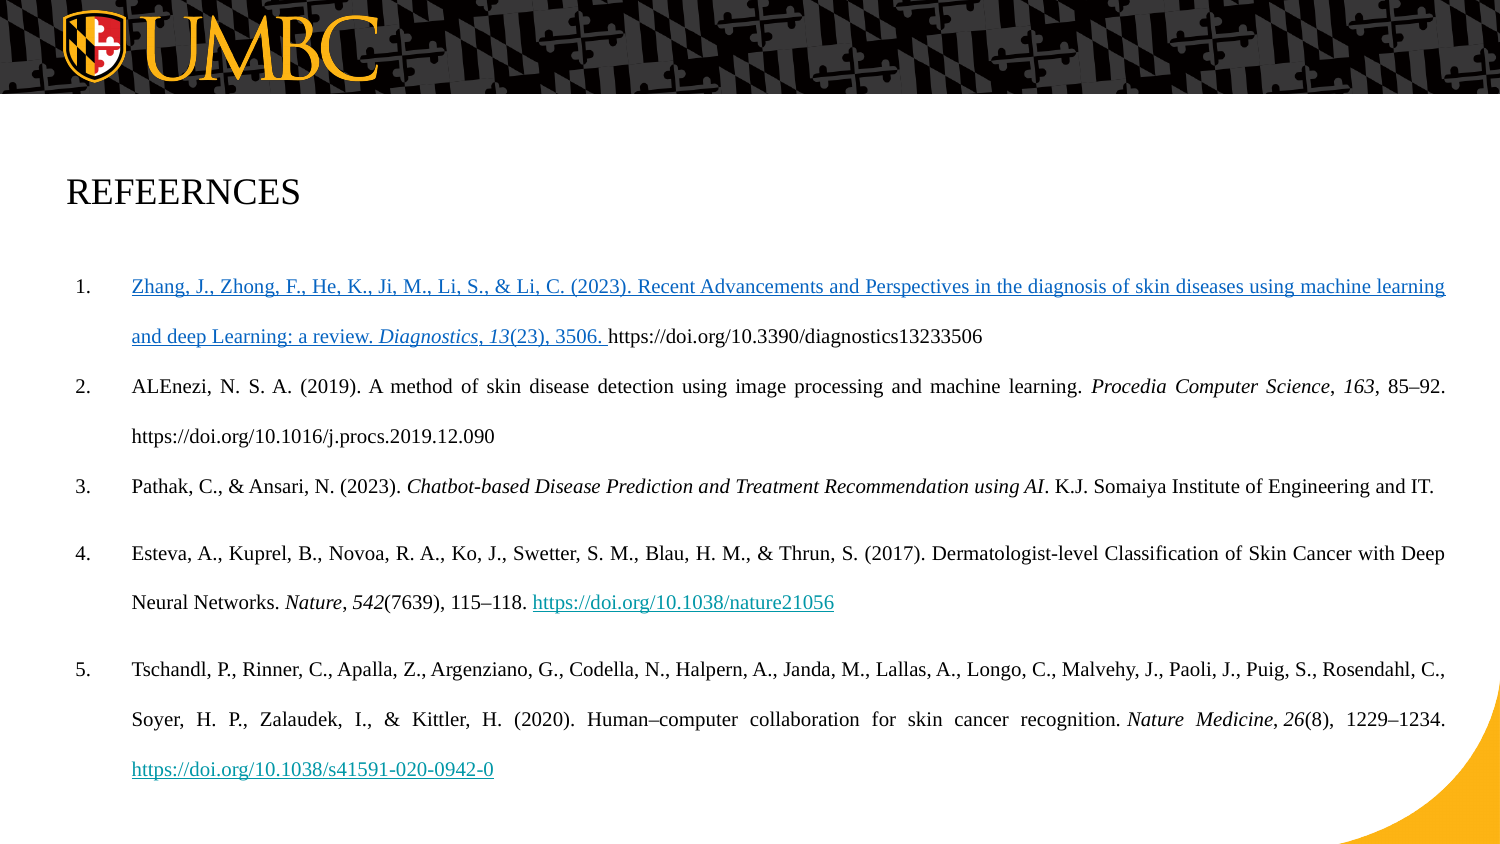

# REFEERNCES
Zhang, J., Zhong, F., He, K., Ji, M., Li, S., & Li, C. (2023). Recent Advancements and Perspectives in the diagnosis of skin diseases using machine learning and deep Learning: a review. Diagnostics, 13(23), 3506. https://doi.org/10.3390/diagnostics13233506
ALEnezi, N. S. A. (2019). A method of skin disease detection using image processing and machine learning. Procedia Computer Science, 163, 85–92. https://doi.org/10.1016/j.procs.2019.12.090
Pathak, C., & Ansari, N. (2023). Chatbot-based Disease Prediction and Treatment Recommendation using AI. K.J. Somaiya Institute of Engineering and IT.
Esteva, A., Kuprel, B., Novoa, R. A., Ko, J., Swetter, S. M., Blau, H. M., & Thrun, S. (2017). Dermatologist-level Classification of Skin Cancer with Deep Neural Networks. Nature, 542(7639), 115–118. https://doi.org/10.1038/nature21056
Tschandl, P., Rinner, C., Apalla, Z., Argenziano, G., Codella, N., Halpern, A., Janda, M., Lallas, A., Longo, C., Malvehy, J., Paoli, J., Puig, S., Rosendahl, C., Soyer, H. P., Zalaudek, I., & Kittler, H. (2020). Human–computer collaboration for skin cancer recognition. Nature Medicine, 26(8), 1229–1234. https://doi.org/10.1038/s41591-020-0942-0